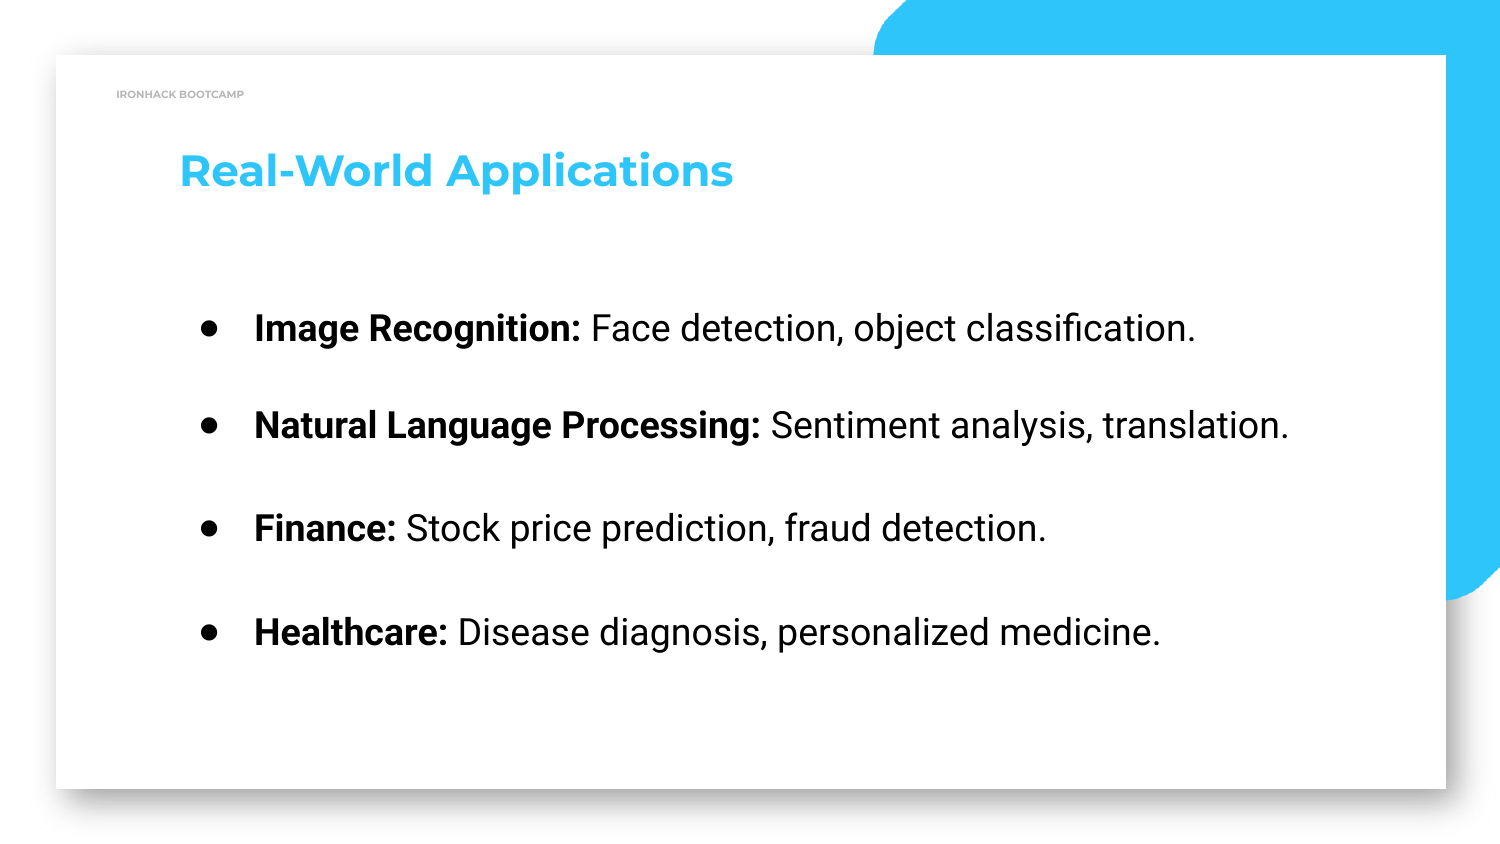

IRONHACK BOOTCAMP
Real-World Applications
Image Recognition: Face detection, object classification.
Natural Language Processing: Sentiment analysis, translation.
Finance: Stock price prediction, fraud detection.
Healthcare: Disease diagnosis, personalized medicine.